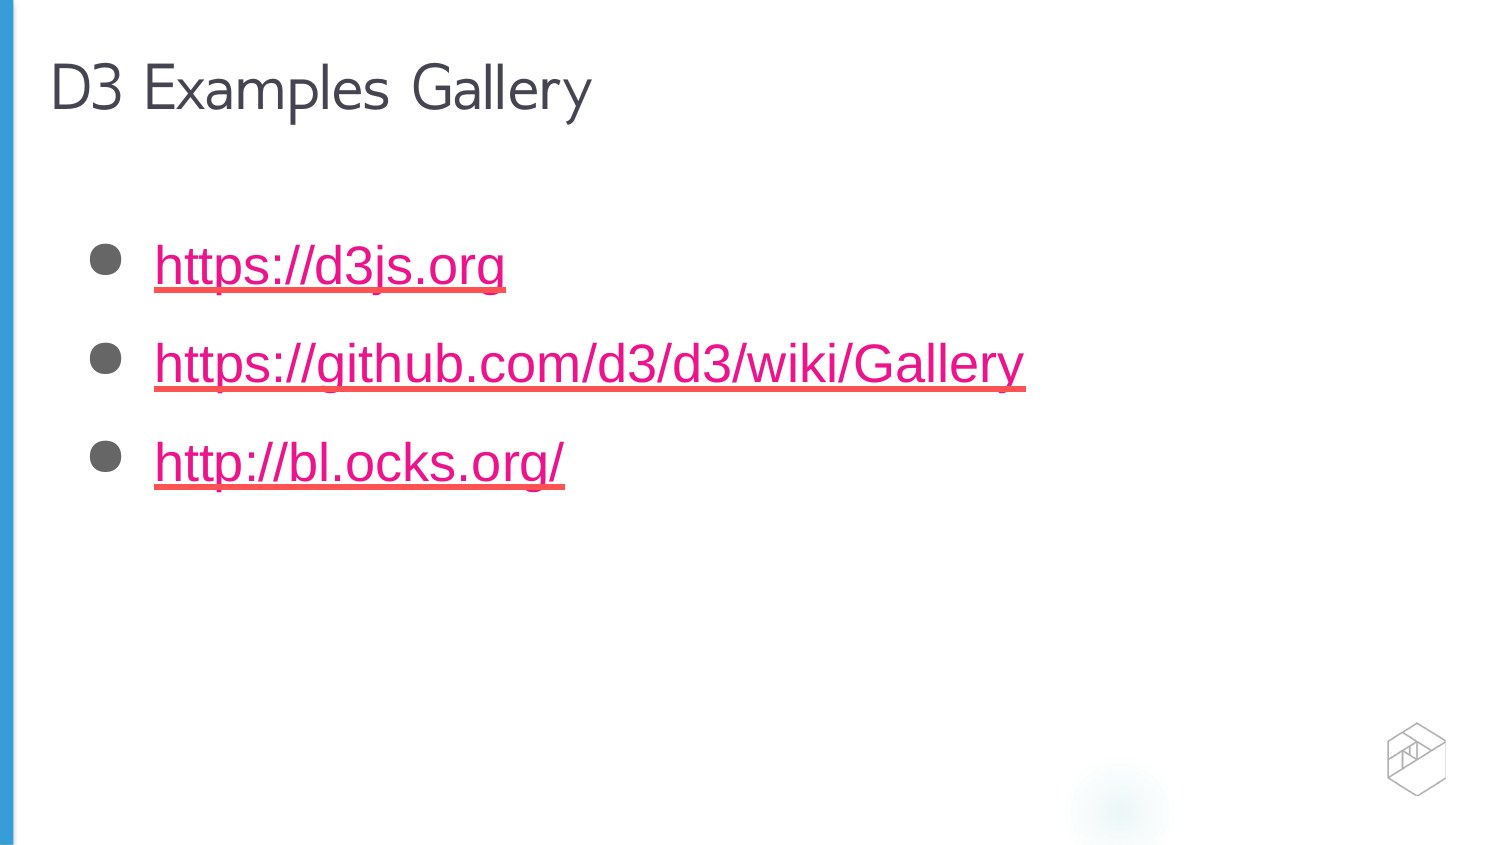

# D3 Examples Gallery
https://d3js.org
https://github.com/d3/d3/wiki/Gallery
http://bl.ocks.org/